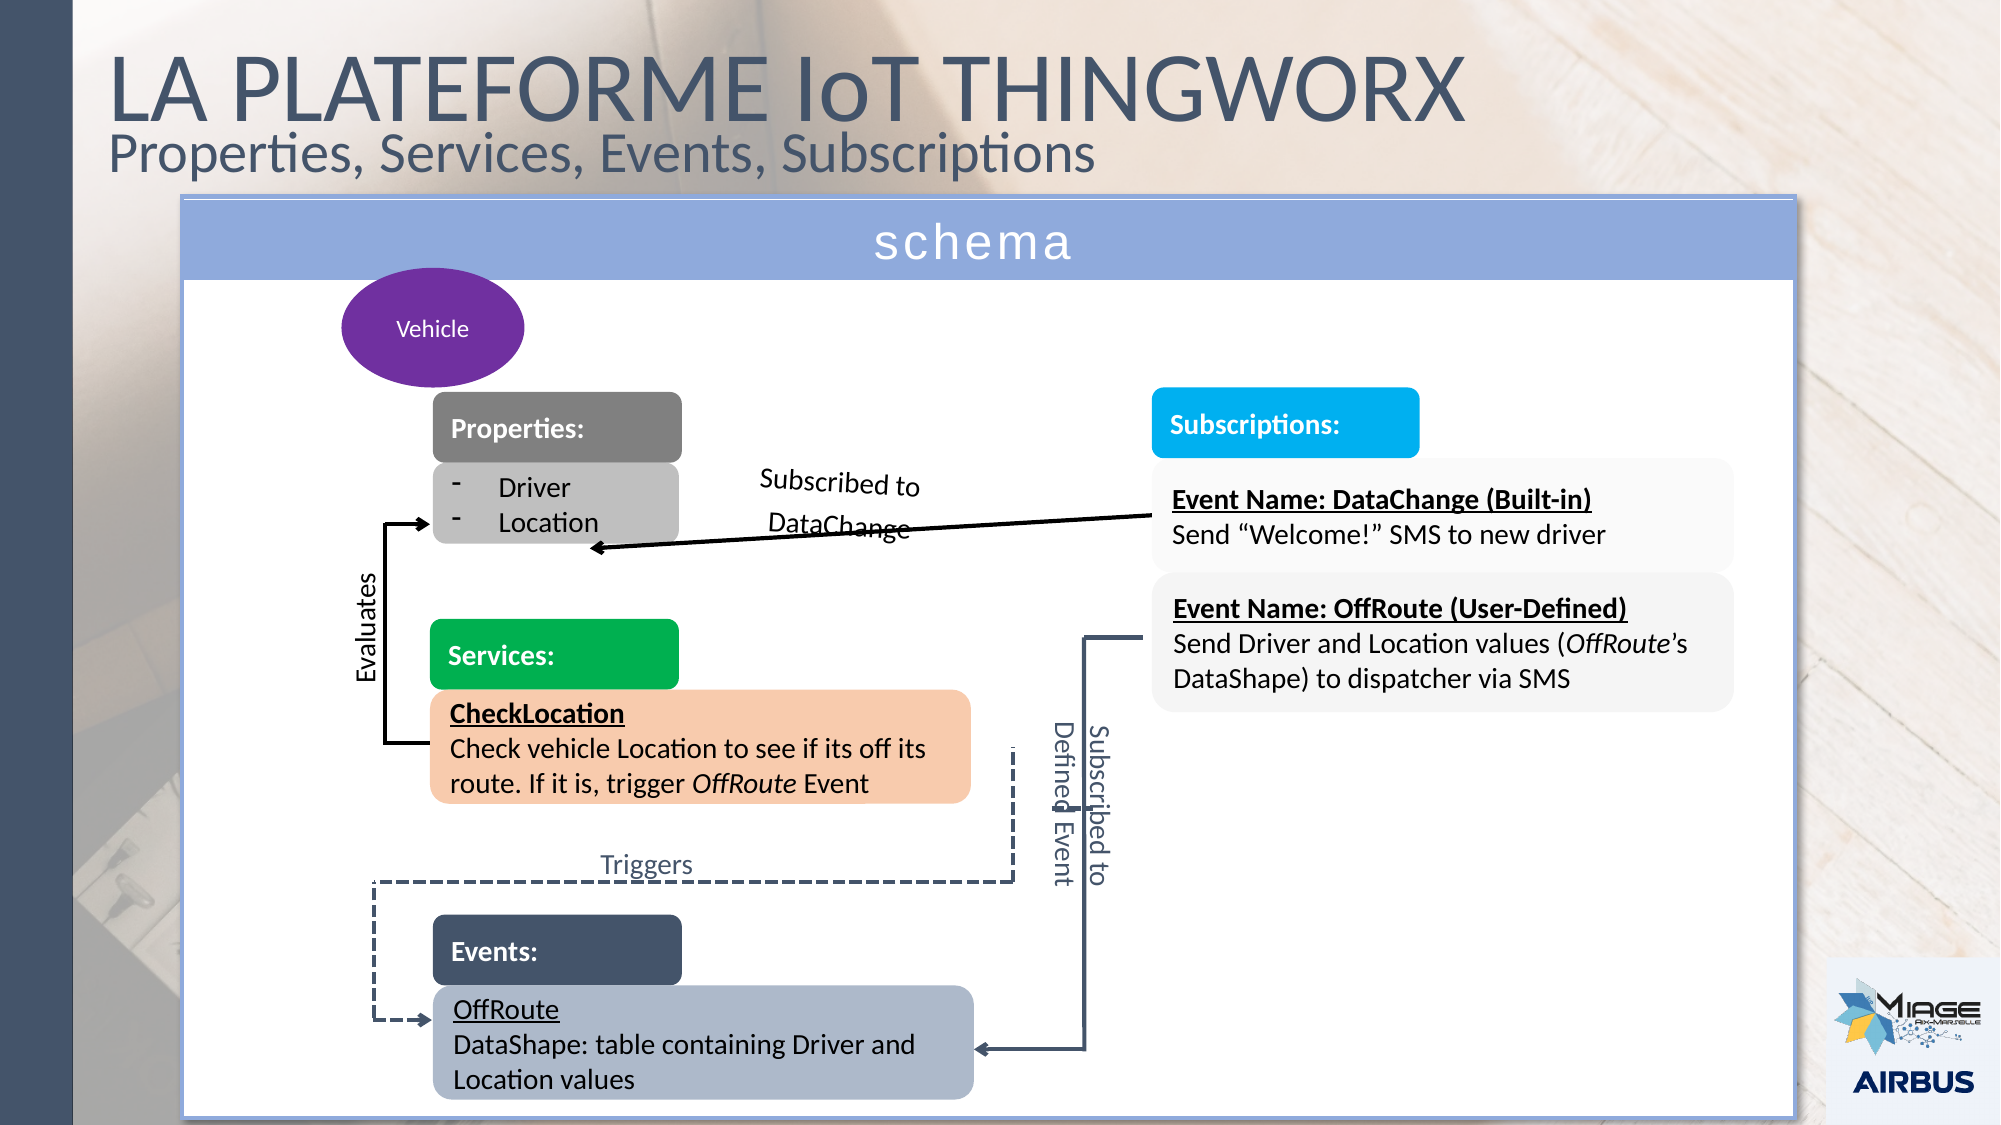

LA PLATEFORME IoT THINGWORX
Properties, Services, Events, Subscriptions

schema
Vehicle
Subscriptions:
Properties:
Driver
Location
Event Name: DataChange (Built-in)
Send “Welcome!” SMS to new driver
Subscribed to
DataChange
Evaluates
Event Name: OffRoute (User-Defined)
Send Driver and Location values (OffRoute’s DataShape) to dispatcher via SMS
Services:
CheckLocation
Check vehicle Location to see if its off its route. If it is, trigger OffRoute Event
Defined Event
Subscribed to
Triggers
Events:
OffRoute
DataShape: table containing Driver and Location values